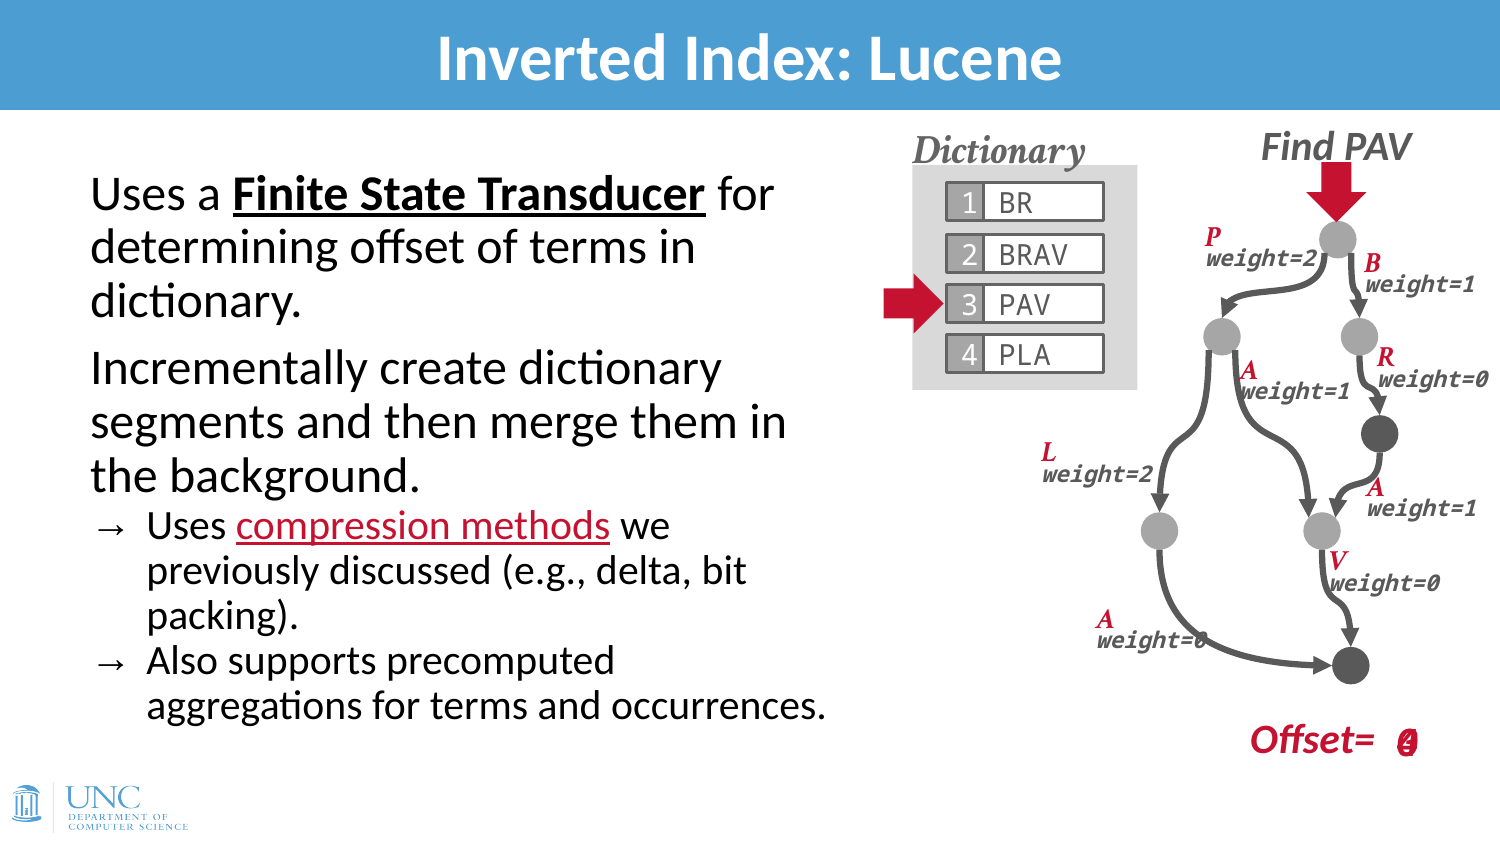

# Inverted Index: Lucene
38
Find PAV
Dictionary

1
BR
2
BRAV
3
PAV
4
PLA
Uses a Finite State Transducer for determining offset of terms in dictionary.
Incrementally create dictionary segments and then merge them in the background.
Uses compression methods we previously discussed (e.g., delta, bit packing).
Also supports precomputed aggregations for terms and occurrences.

P
weight=2
B
weight=1

R
weight=0
A
weight=1

L
weight=2
A
weight=1

V
weight=0
A
weight=0

Offset=
3
4
0